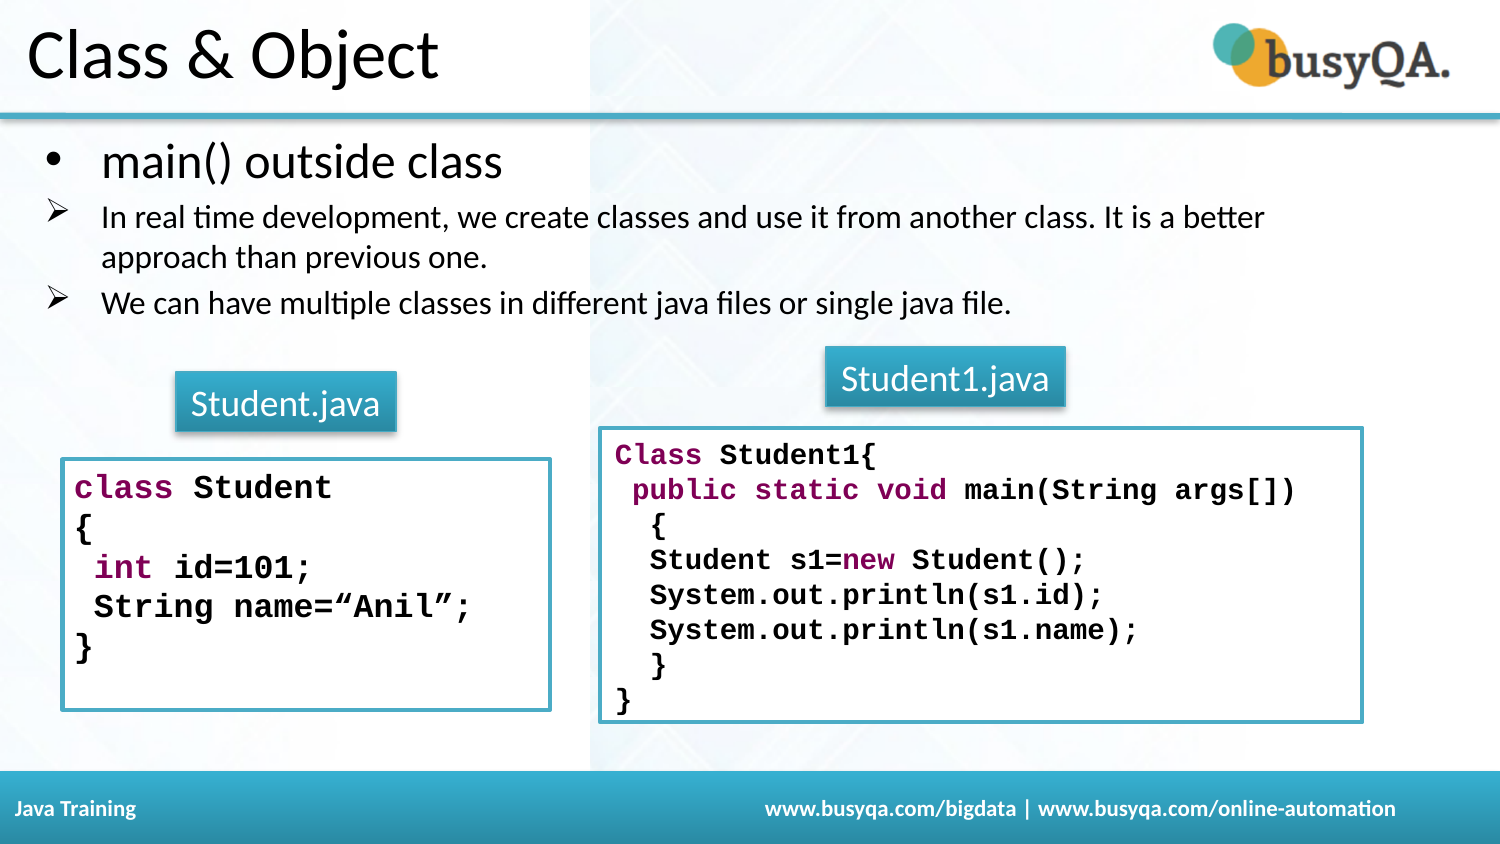

# Class & Object
main() outside class
In real time development, we create classes and use it from another class. It is a better approach than previous one.
We can have multiple classes in different java files or single java file.

Student1.java
Student.java
Class Student1{
 public static void main(String args[])
  {
  Student s1=new Student();
  System.out.println(s1.id);
  System.out.println(s1.name);
  }
}
class Student
{
 int id=101;
 String name=“Anil”;
}